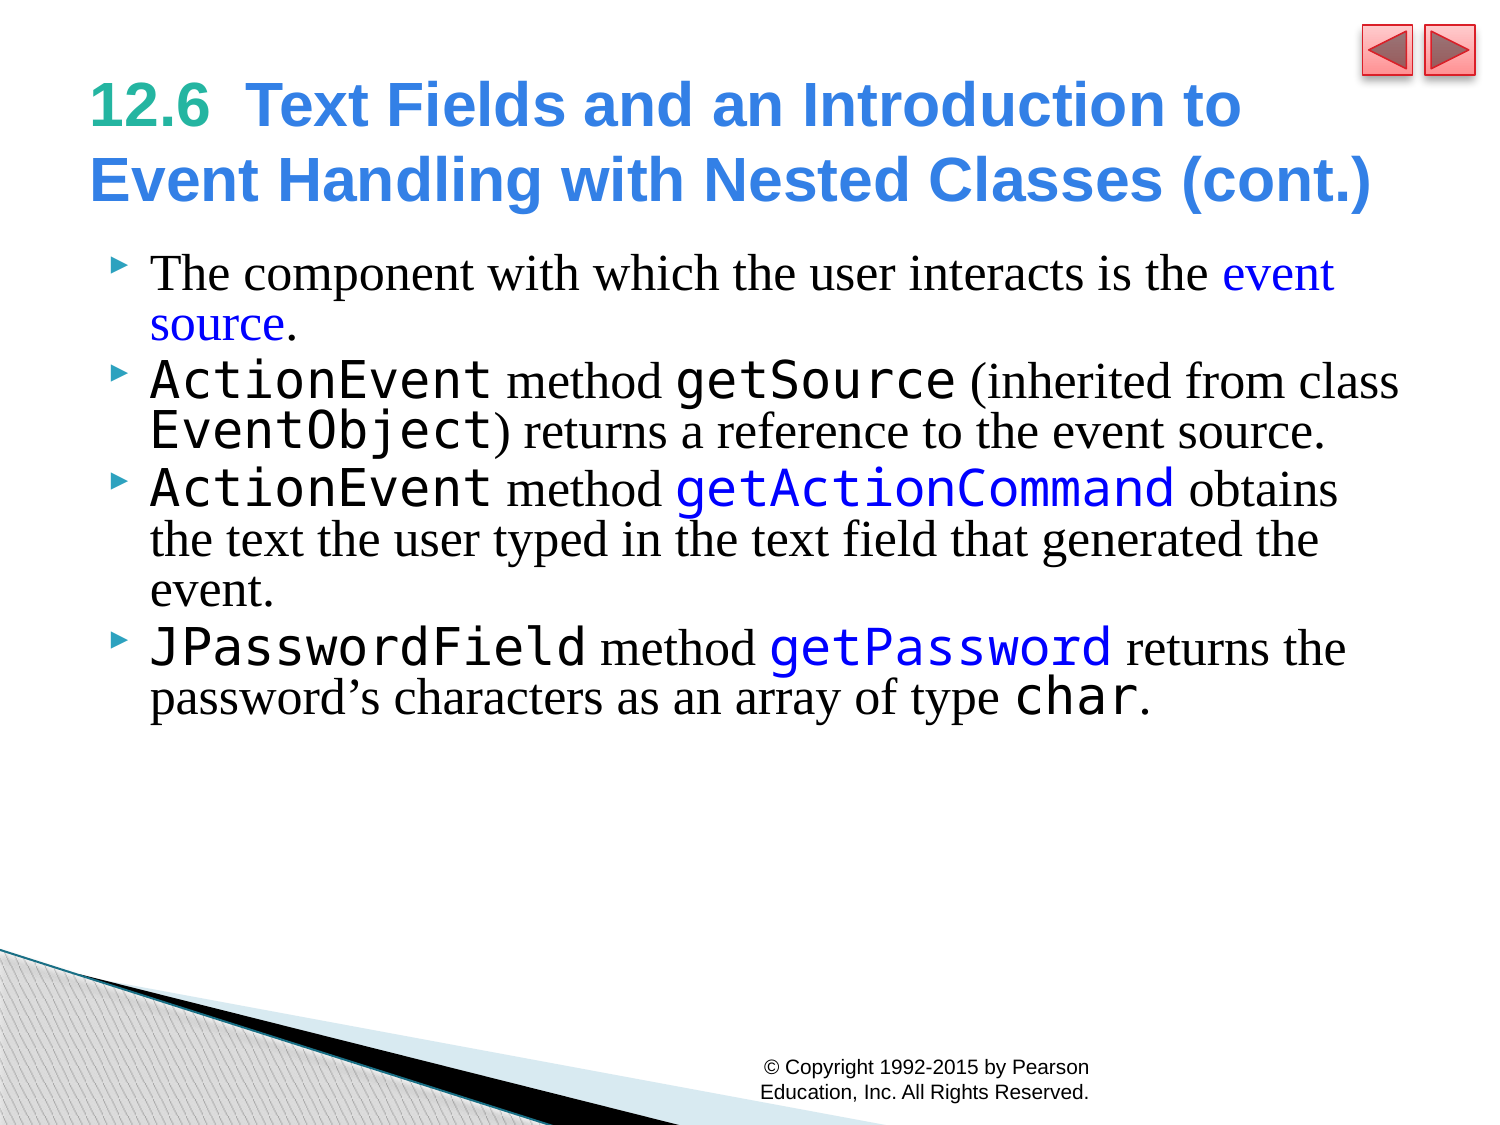

# 12.6  Text Fields and an Introduction to Event Handling with Nested Classes (cont.)
The component with which the user interacts is the event source.
ActionEvent method getSource (inherited from class EventObject) returns a reference to the event source.
ActionEvent method getActionCommand obtains the text the user typed in the text field that generated the event.
JPasswordField method getPassword returns the password’s characters as an array of type char.
© Copyright 1992-2015 by Pearson Education, Inc. All Rights Reserved.